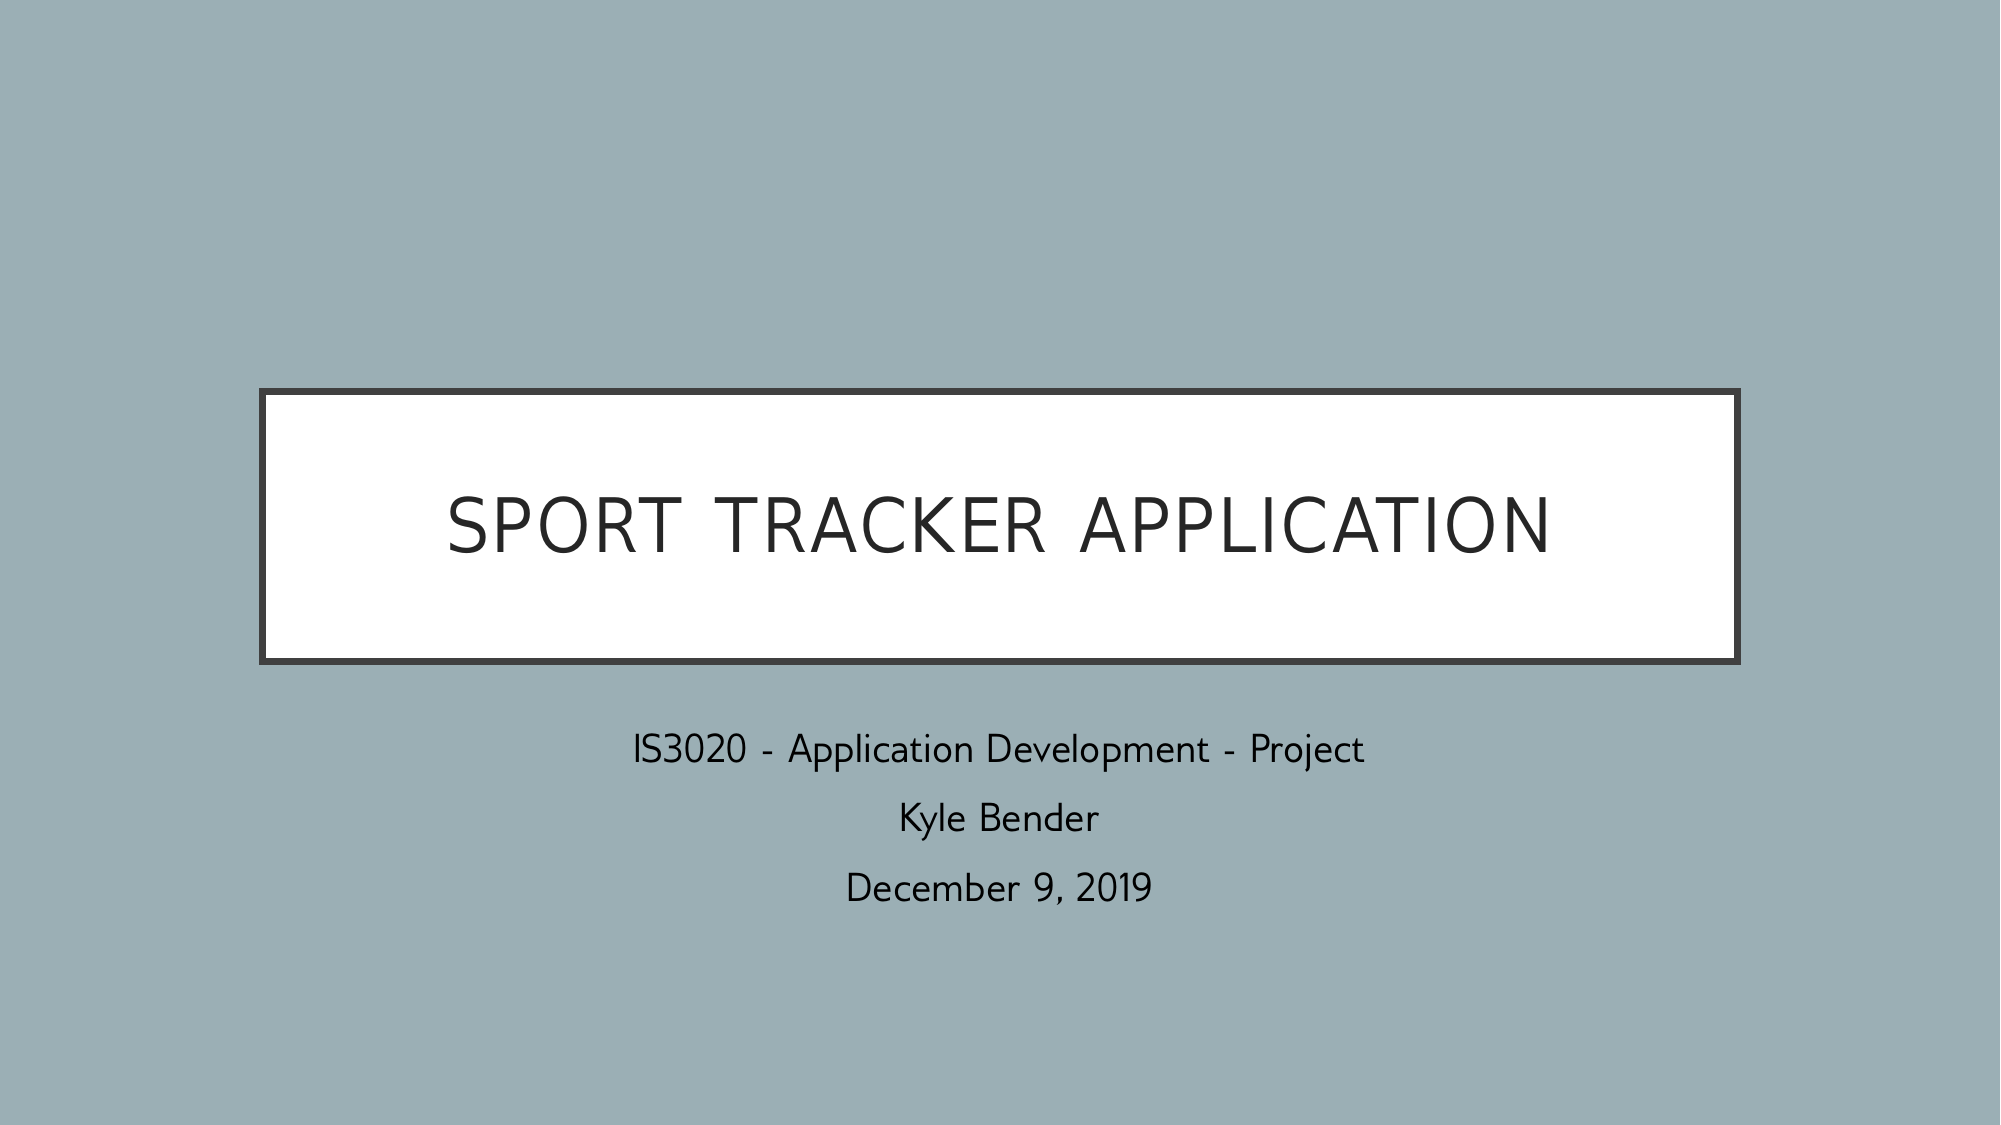

# Sport tracker application
IS3020 - Application Development - Project
Kyle Bender
December 9, 2019